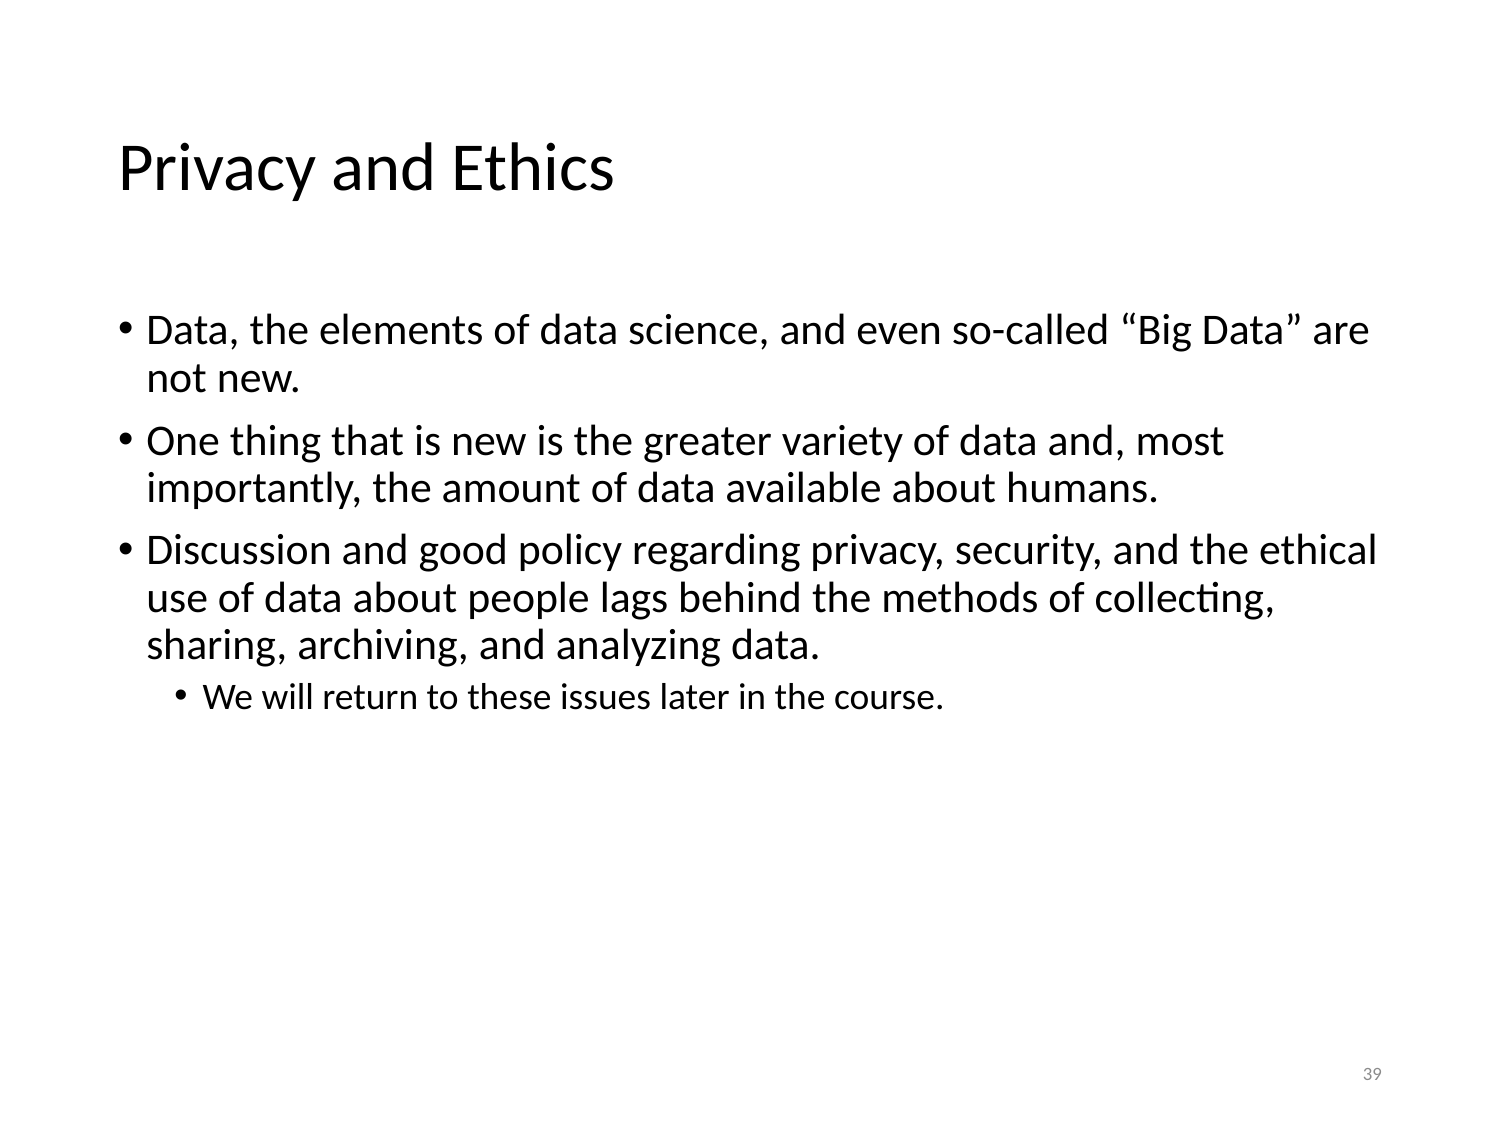

# Privacy and Ethics
Data, the elements of data science, and even so-called “Big Data” are not new.
One thing that is new is the greater variety of data and, most importantly, the amount of data available about humans.
Discussion and good policy regarding privacy, security, and the ethical use of data about people lags behind the methods of collecting, sharing, archiving, and analyzing data.
We will return to these issues later in the course.
39